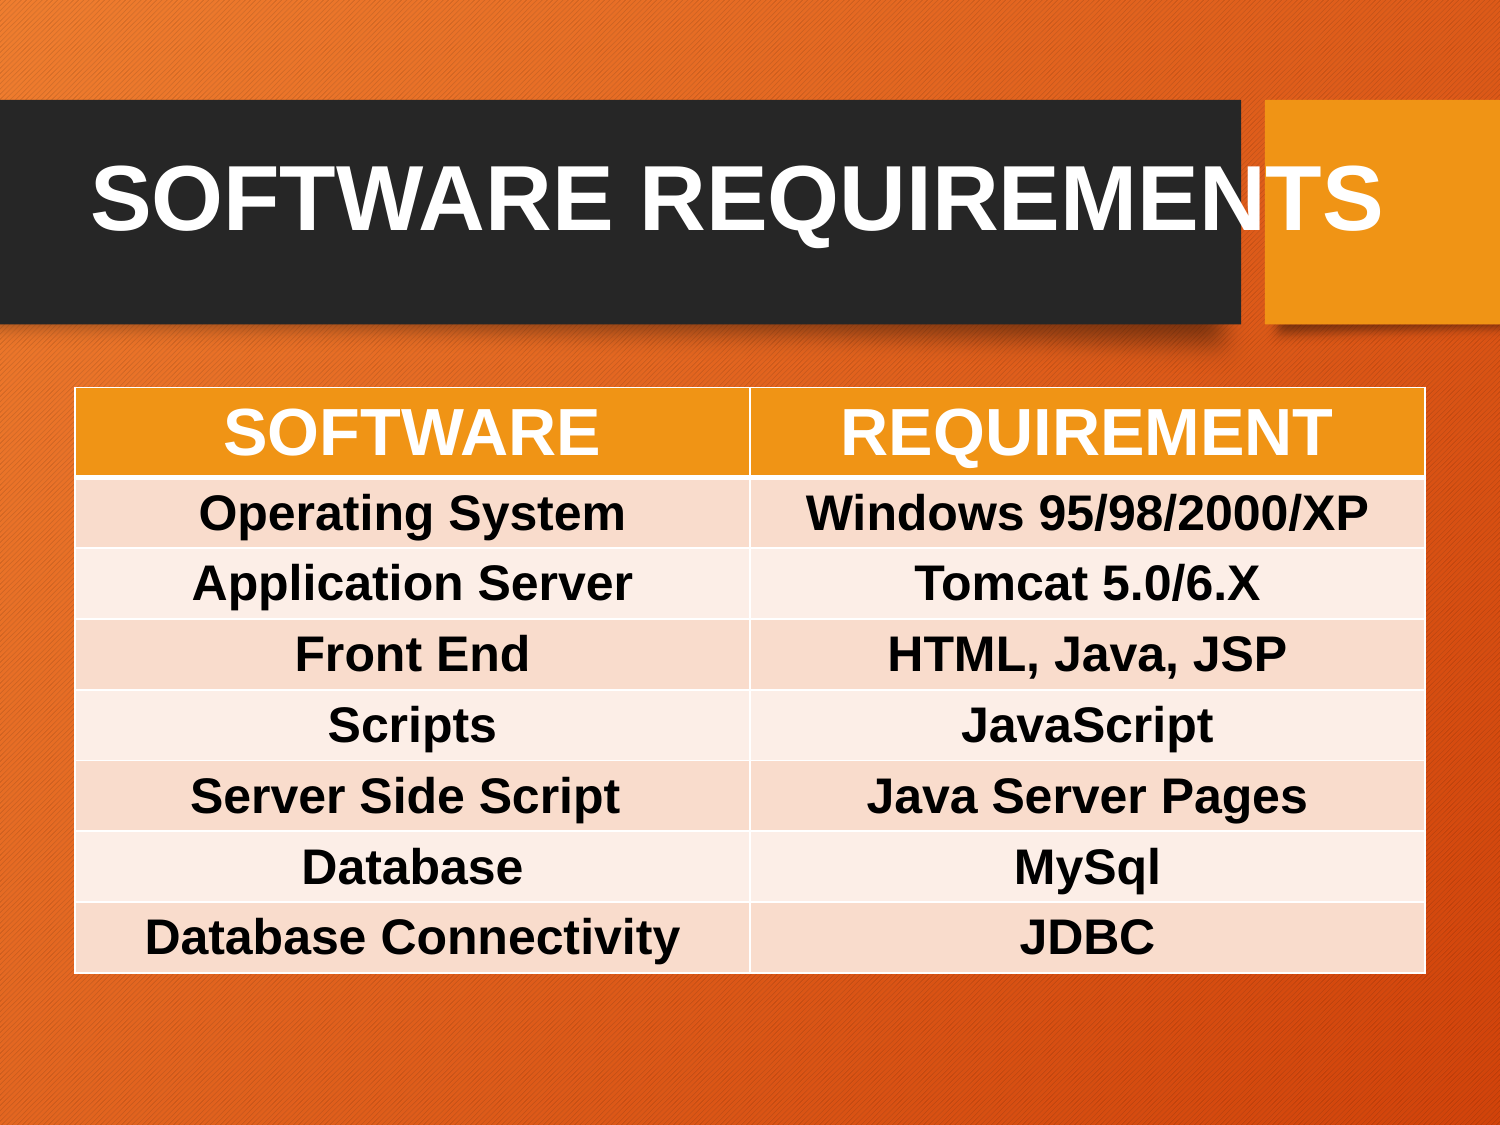

# SOFTWARE REQUIREMENTS
| SOFTWARE | REQUIREMENT |
| --- | --- |
| Operating System | Windows 95/98/2000/XP |
| Application Server | Tomcat 5.0/6.X |
| Front End | HTML, Java, JSP |
| Scripts | JavaScript |
| Server Side Script | Java Server Pages |
| Database | MySql |
| Database Connectivity | JDBC |